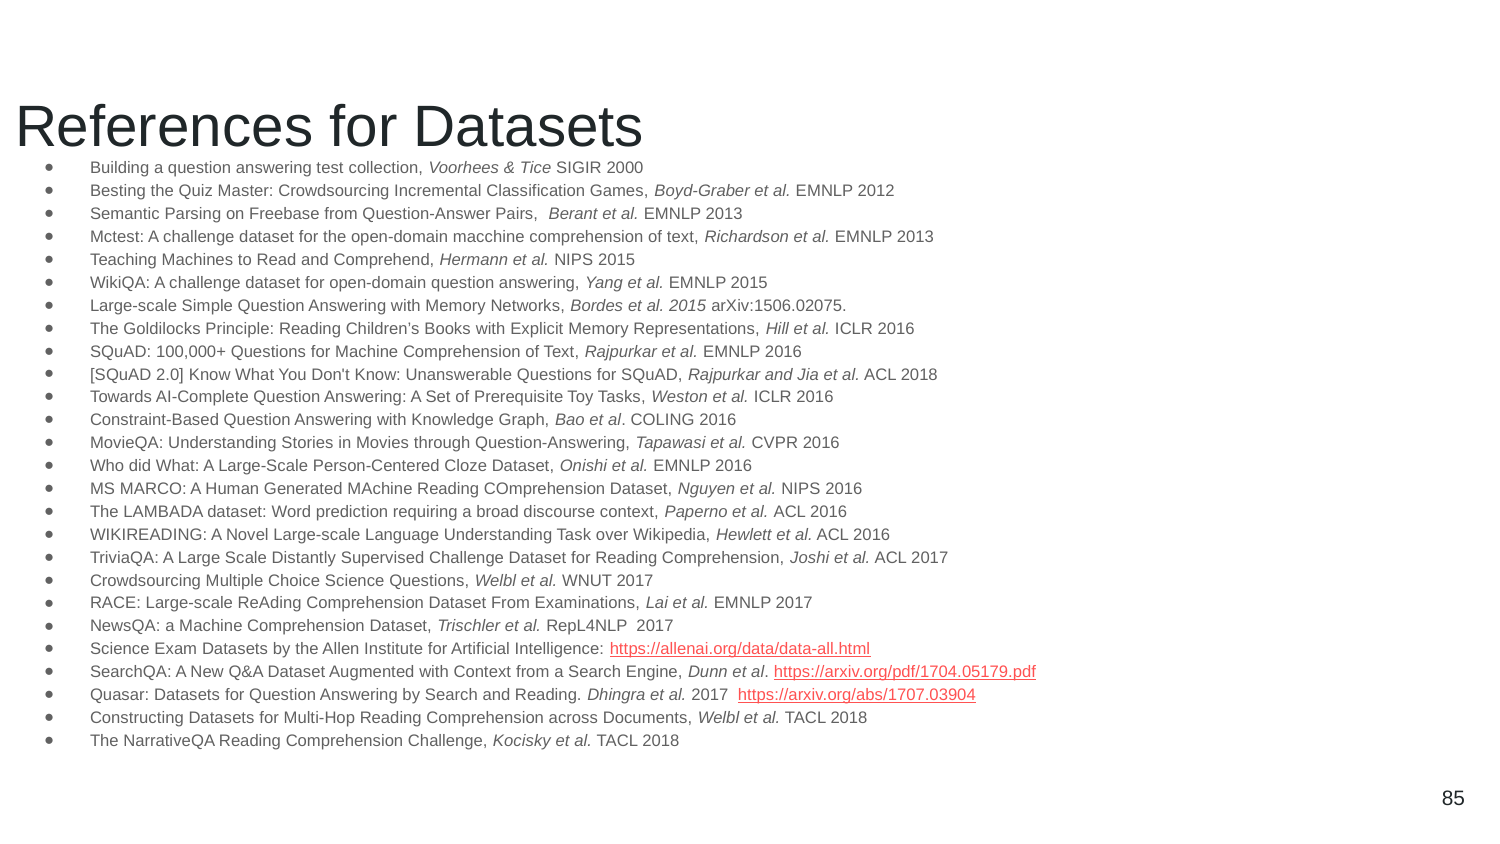

References for Datasets
Building a question answering test collection, Voorhees & Tice SIGIR 2000
Besting the Quiz Master: Crowdsourcing Incremental Classification Games, Boyd-Graber et al. EMNLP 2012
Semantic Parsing on Freebase from Question-Answer Pairs,  Berant et al. EMNLP 2013
Mctest: A challenge dataset for the open-domain macchine comprehension of text, Richardson et al. EMNLP 2013
Teaching Machines to Read and Comprehend, Hermann et al. NIPS 2015
WikiQA: A challenge dataset for open-domain question answering, Yang et al. EMNLP 2015
Large-scale Simple Question Answering with Memory Networks, Bordes et al. 2015 arXiv:1506.02075.
The Goldilocks Principle: Reading Children’s Books with Explicit Memory Representations, Hill et al. ICLR 2016
SQuAD: 100,000+ Questions for Machine Comprehension of Text, Rajpurkar et al. EMNLP 2016
[SQuAD 2.0] Know What You Don't Know: Unanswerable Questions for SQuAD, Rajpurkar and Jia et al. ACL 2018
Towards AI-Complete Question Answering: A Set of Prerequisite Toy Tasks, Weston et al. ICLR 2016
Constraint-Based Question Answering with Knowledge Graph, Bao et al. COLING 2016
MovieQA: Understanding Stories in Movies through Question-Answering, Tapawasi et al. CVPR 2016
Who did What: A Large-Scale Person-Centered Cloze Dataset, Onishi et al. EMNLP 2016
MS MARCO: A Human Generated MAchine Reading COmprehension Dataset, Nguyen et al. NIPS 2016
The LAMBADA dataset: Word prediction requiring a broad discourse context, Paperno et al. ACL 2016
WIKIREADING: A Novel Large-scale Language Understanding Task over Wikipedia, Hewlett et al. ACL 2016
TriviaQA: A Large Scale Distantly Supervised Challenge Dataset for Reading Comprehension, Joshi et al. ACL 2017
Crowdsourcing Multiple Choice Science Questions, Welbl et al. WNUT 2017
RACE: Large-scale ReAding Comprehension Dataset From Examinations, Lai et al. EMNLP 2017
NewsQA: a Machine Comprehension Dataset, Trischler et al. RepL4NLP  2017
Science Exam Datasets by the Allen Institute for Artificial Intelligence: https://allenai.org/data/data-all.html
SearchQA: A New Q&A Dataset Augmented with Context from a Search Engine, Dunn et al. https://arxiv.org/pdf/1704.05179.pdf
Quasar: Datasets for Question Answering by Search and Reading. Dhingra et al. 2017  https://arxiv.org/abs/1707.03904
Constructing Datasets for Multi-Hop Reading Comprehension across Documents, Welbl et al. TACL 2018
The NarrativeQA Reading Comprehension Challenge, Kocisky et al. TACL 2018
85